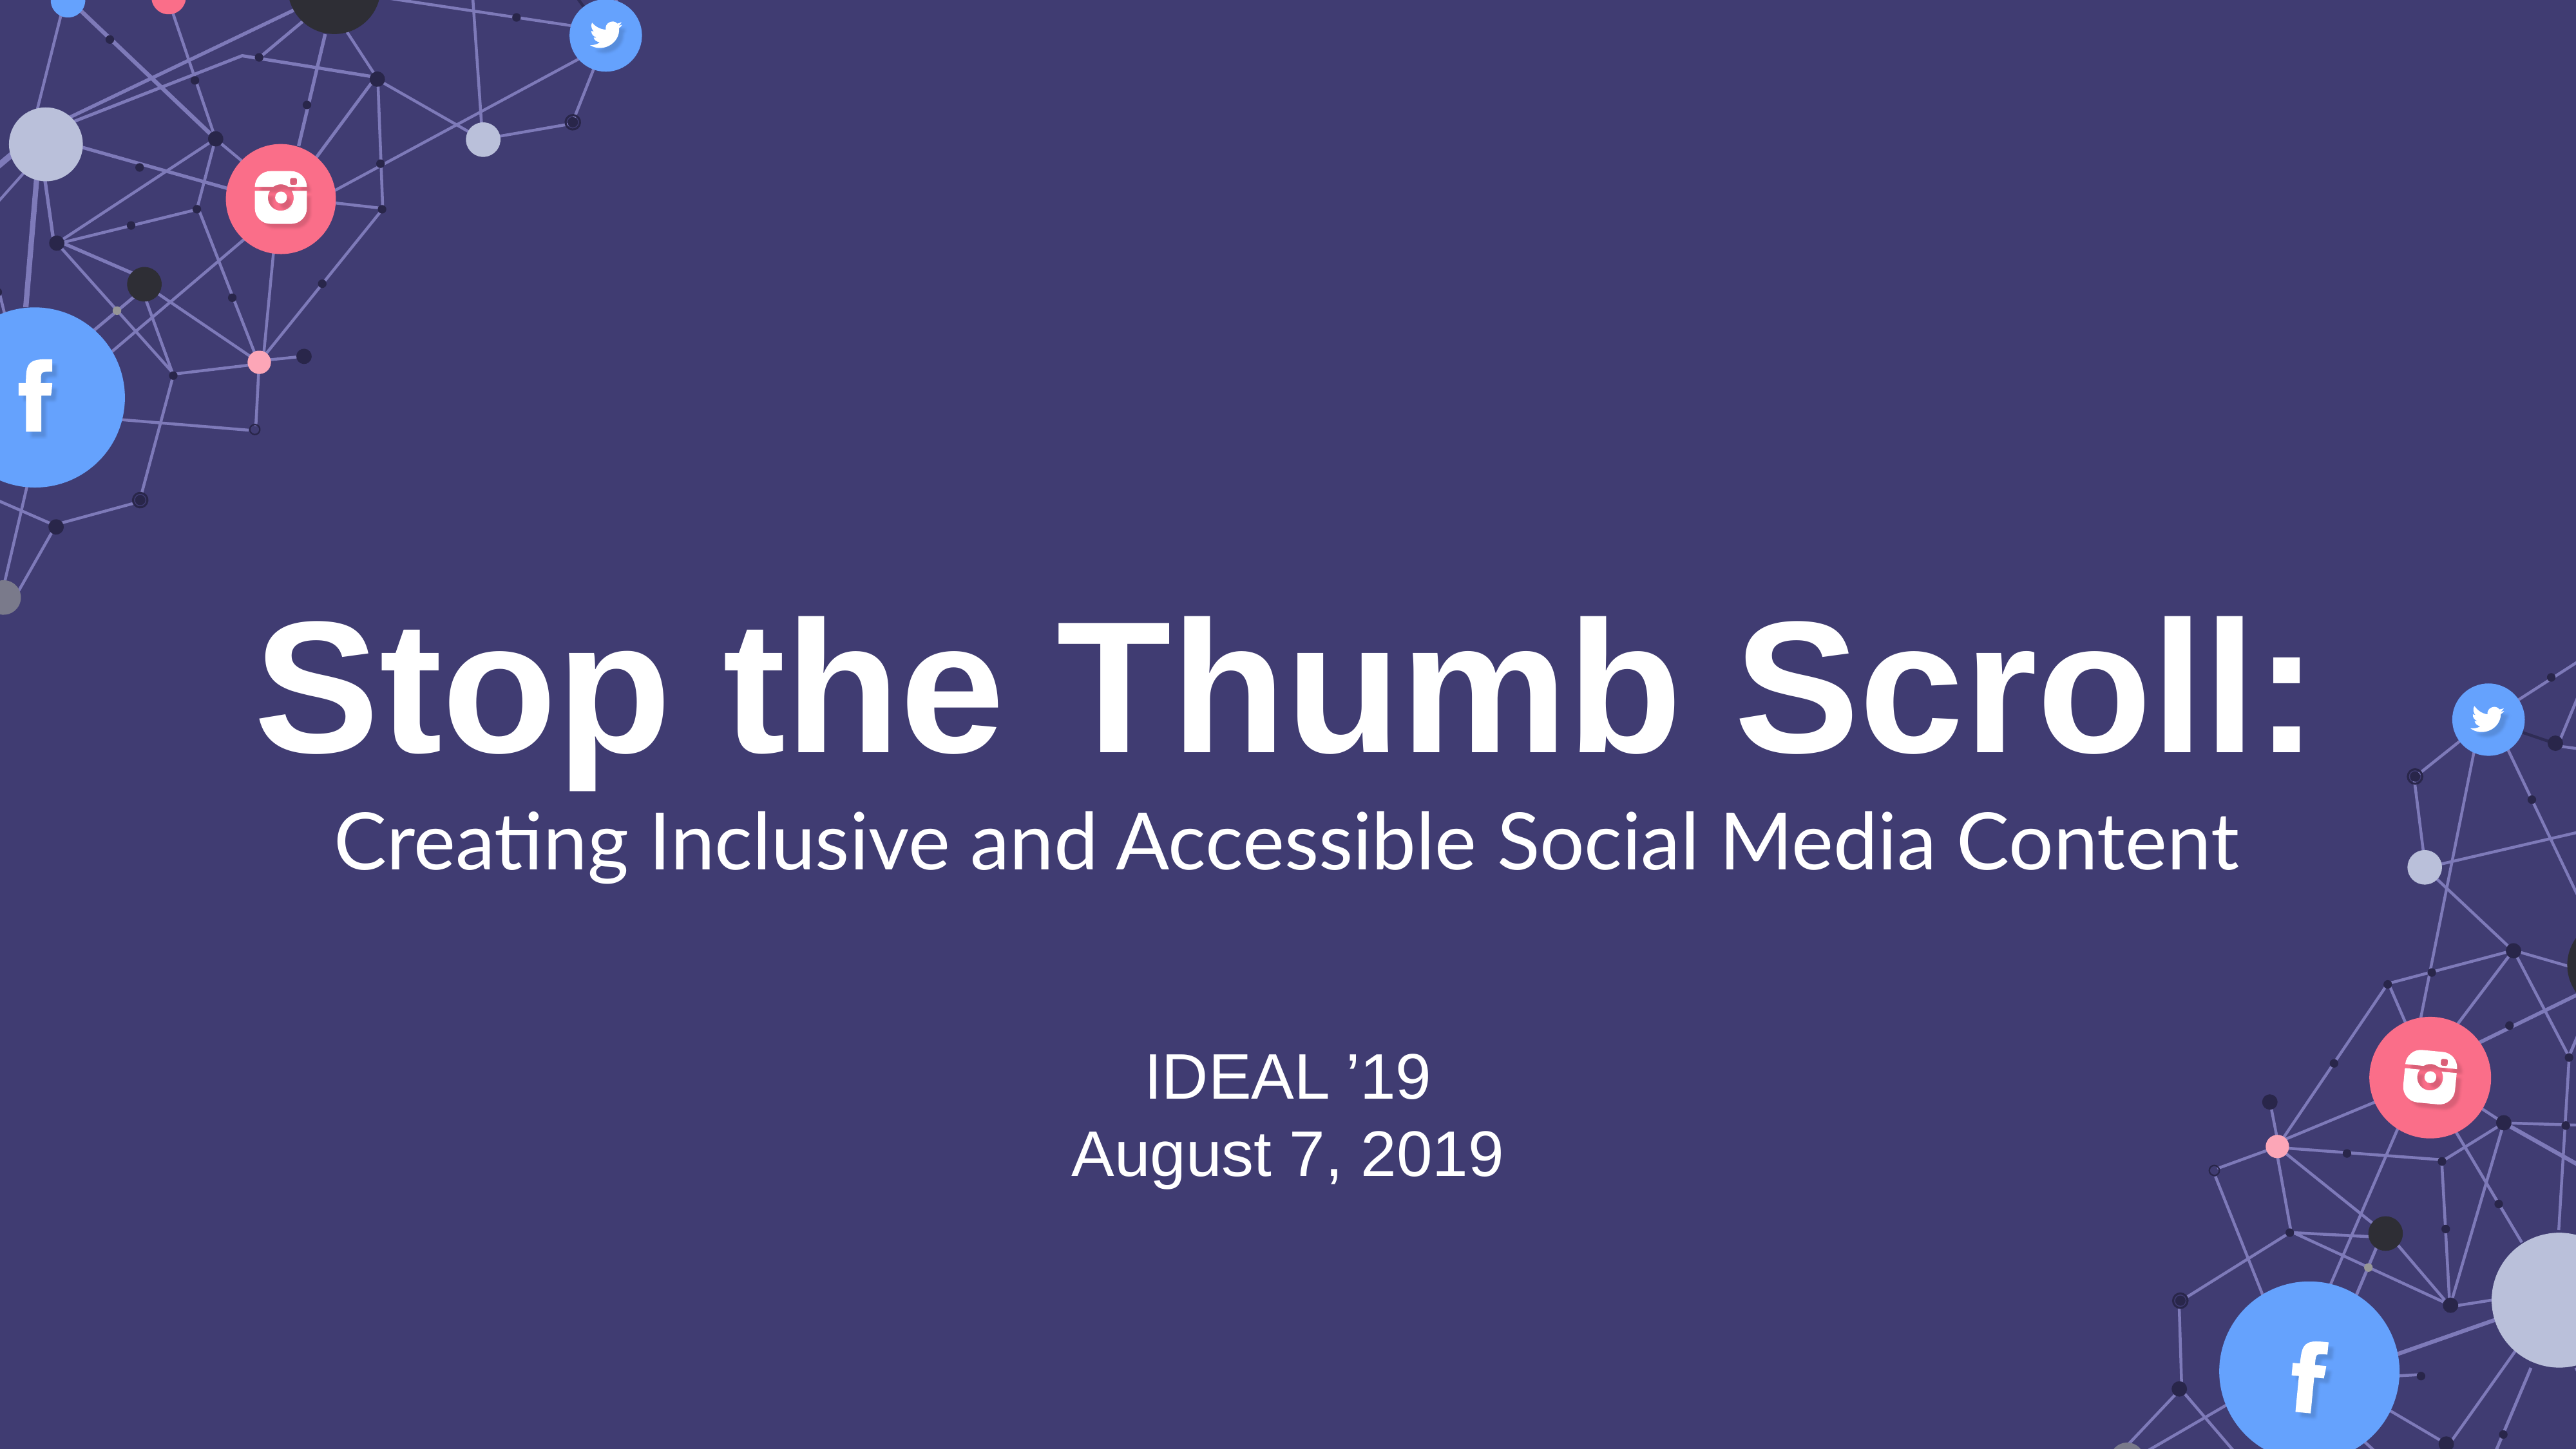

Stop the Thumb Scroll:
Creating Inclusive and Accessible Social Media Content
IDEAL ’19
August 7, 2019